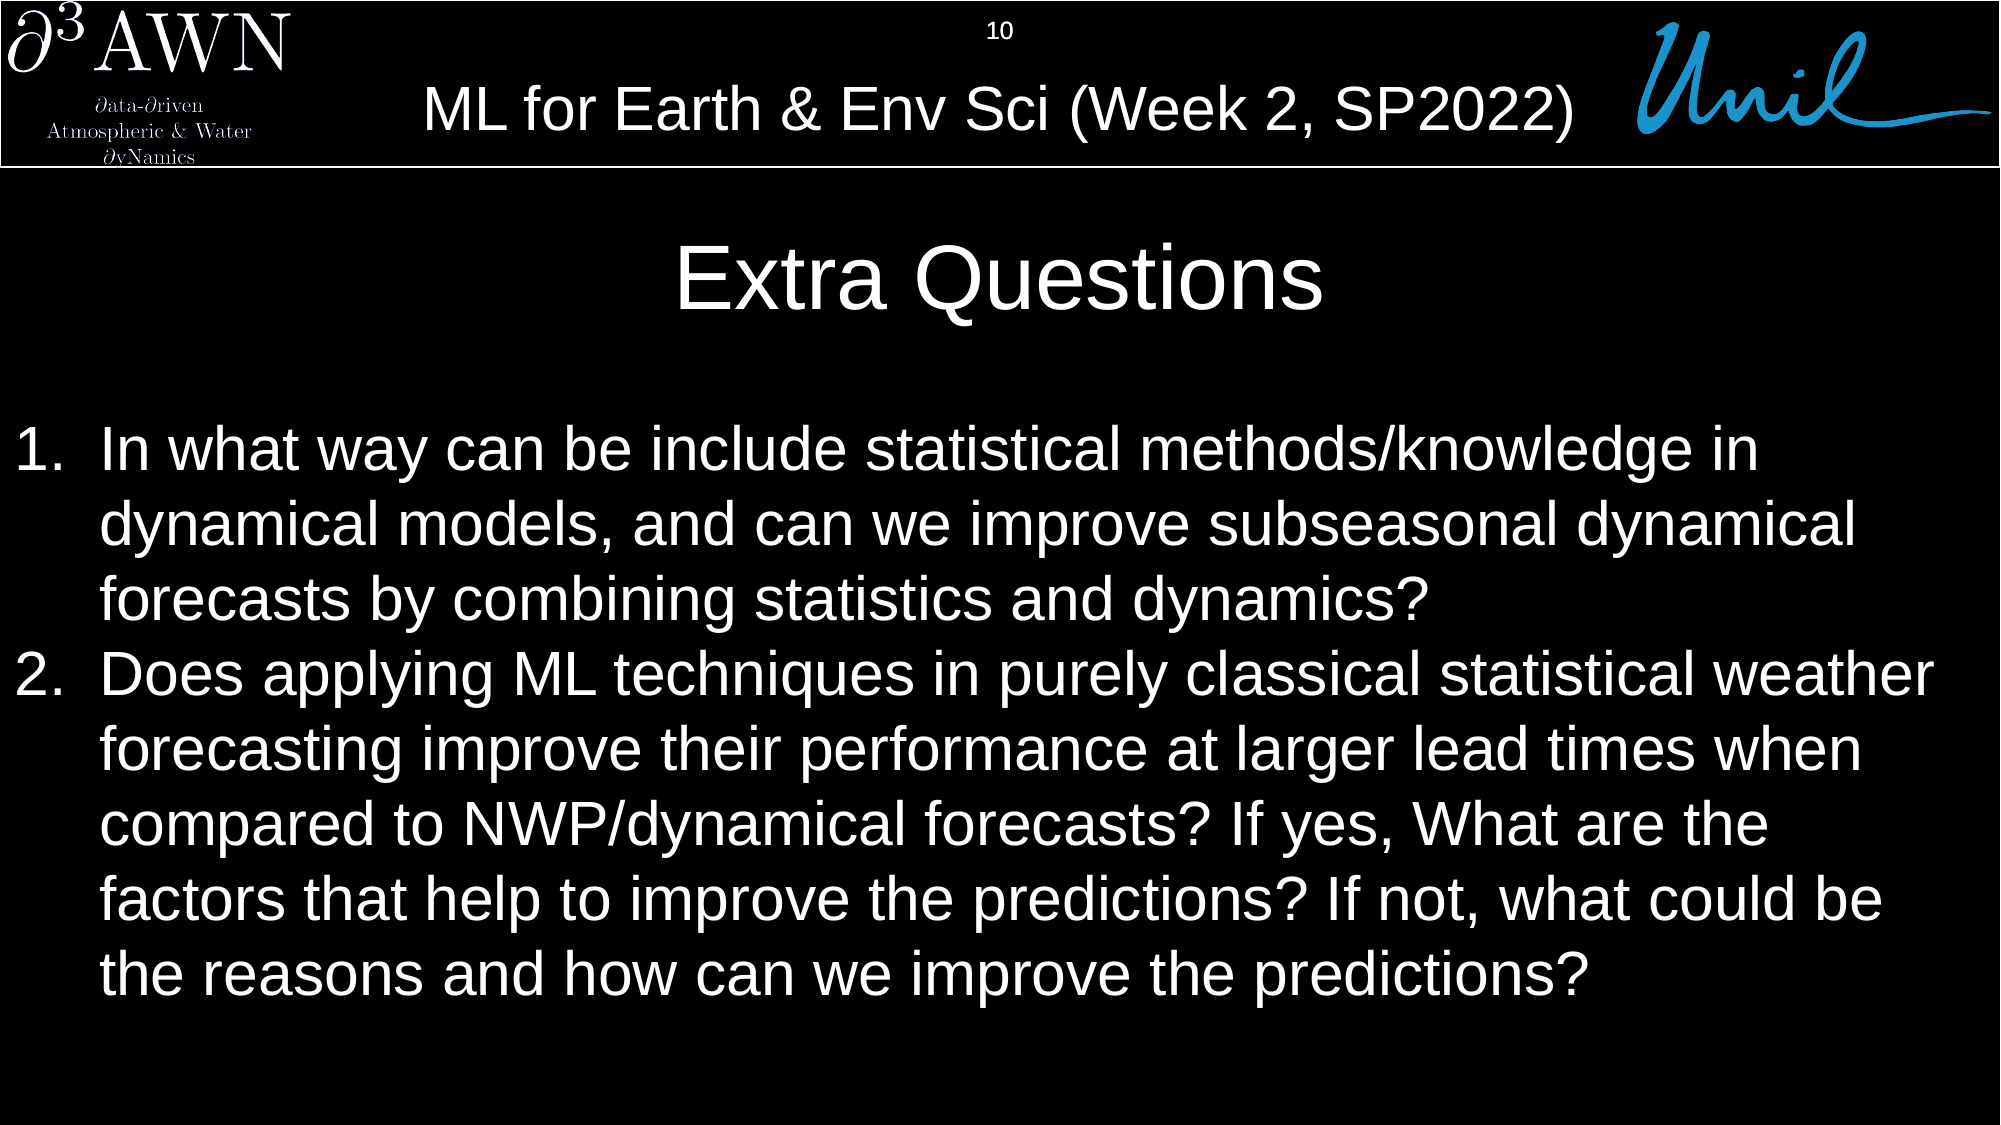

10
# Extra Questions
In what way can be include statistical methods/knowledge in dynamical models, and can we improve subseasonal dynamical forecasts by combining statistics and dynamics?
Does applying ML techniques in purely classical statistical weather forecasting improve their performance at larger lead times when compared to NWP/dynamical forecasts? If yes, What are the factors that help to improve the predictions? If not, what could be the reasons and how can we improve the predictions?